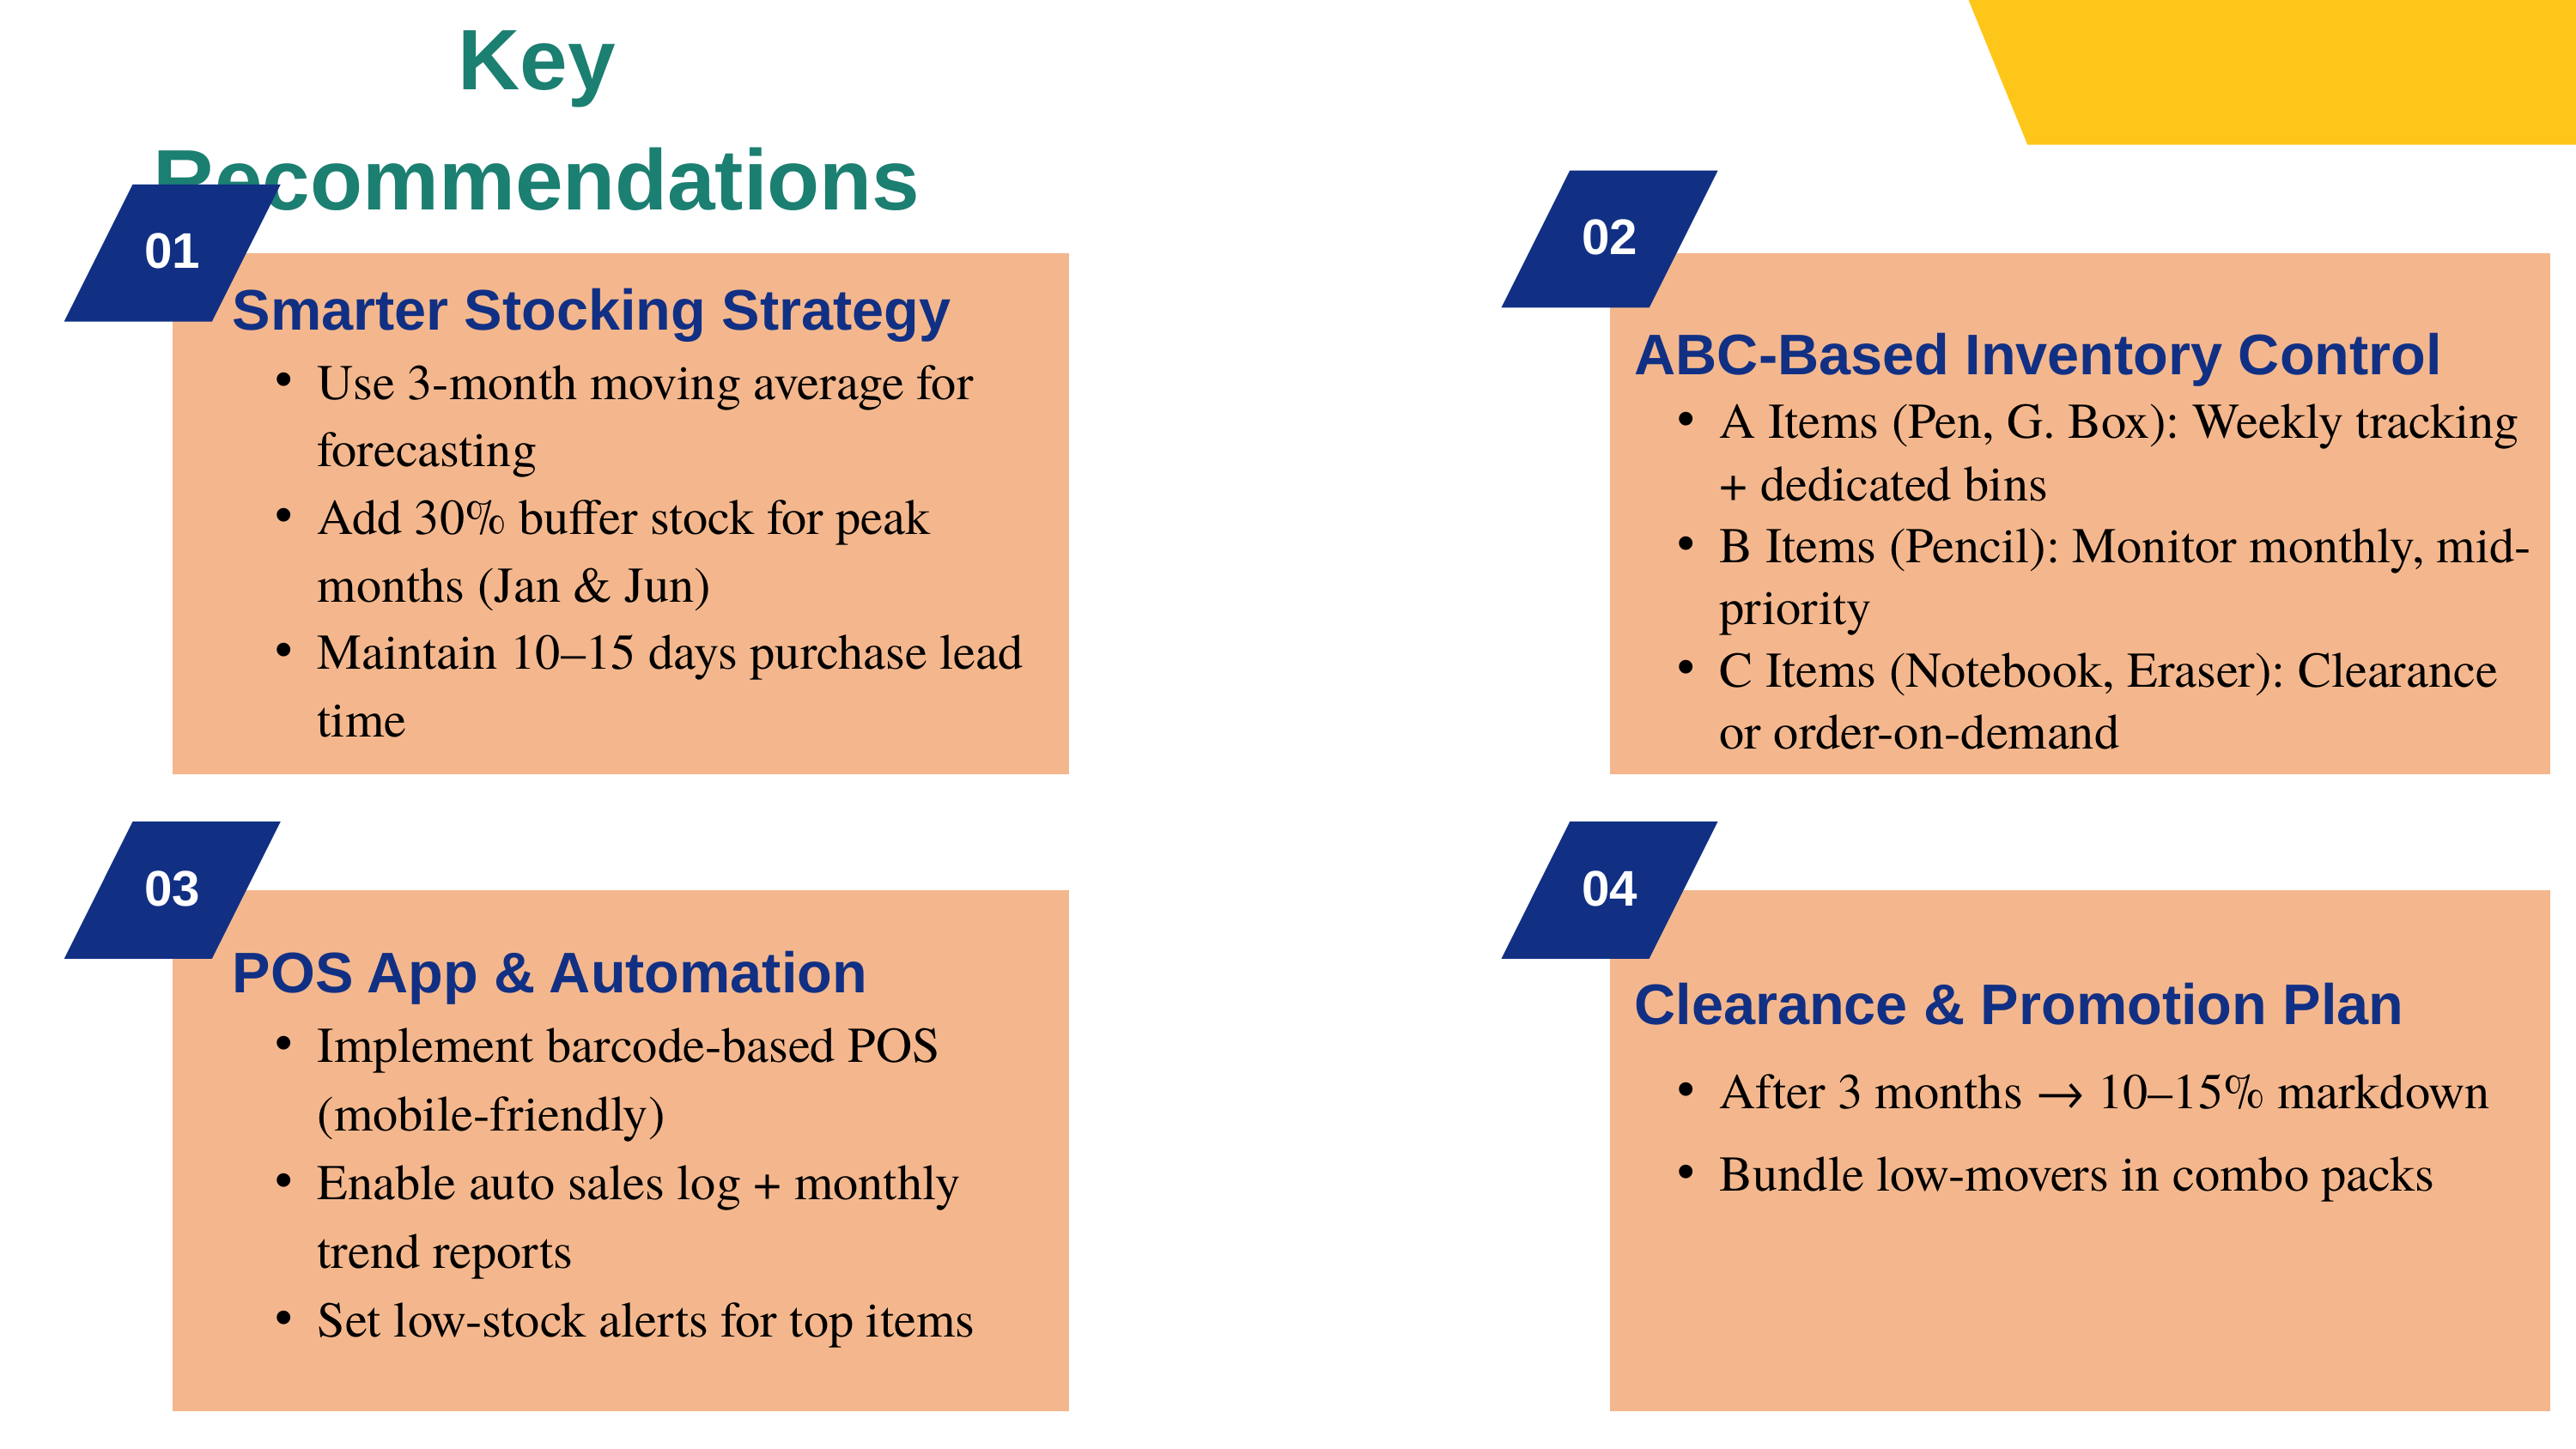

Key Recommendations

02

01
Smarter Stocking Strategy
Use 3-month moving average for forecasting
Add 30% buffer stock for peak months (Jan & Jun)
Maintain 10–15 days purchase lead time

ABC-Based Inventory Control
A Items (Pen, G. Box): Weekly tracking + dedicated bins
B Items (Pencil): Monitor monthly, mid-priority
C Items (Notebook, Eraser): Clearance or order-on-demand

04

03
POS App & Automation
Implement barcode-based POS (mobile-friendly)
Enable auto sales log + monthly trend reports
Set low-stock alerts for top items

Clearance & Promotion Plan
After 3 months → 10–15% markdown
Bundle low-movers in combo packs